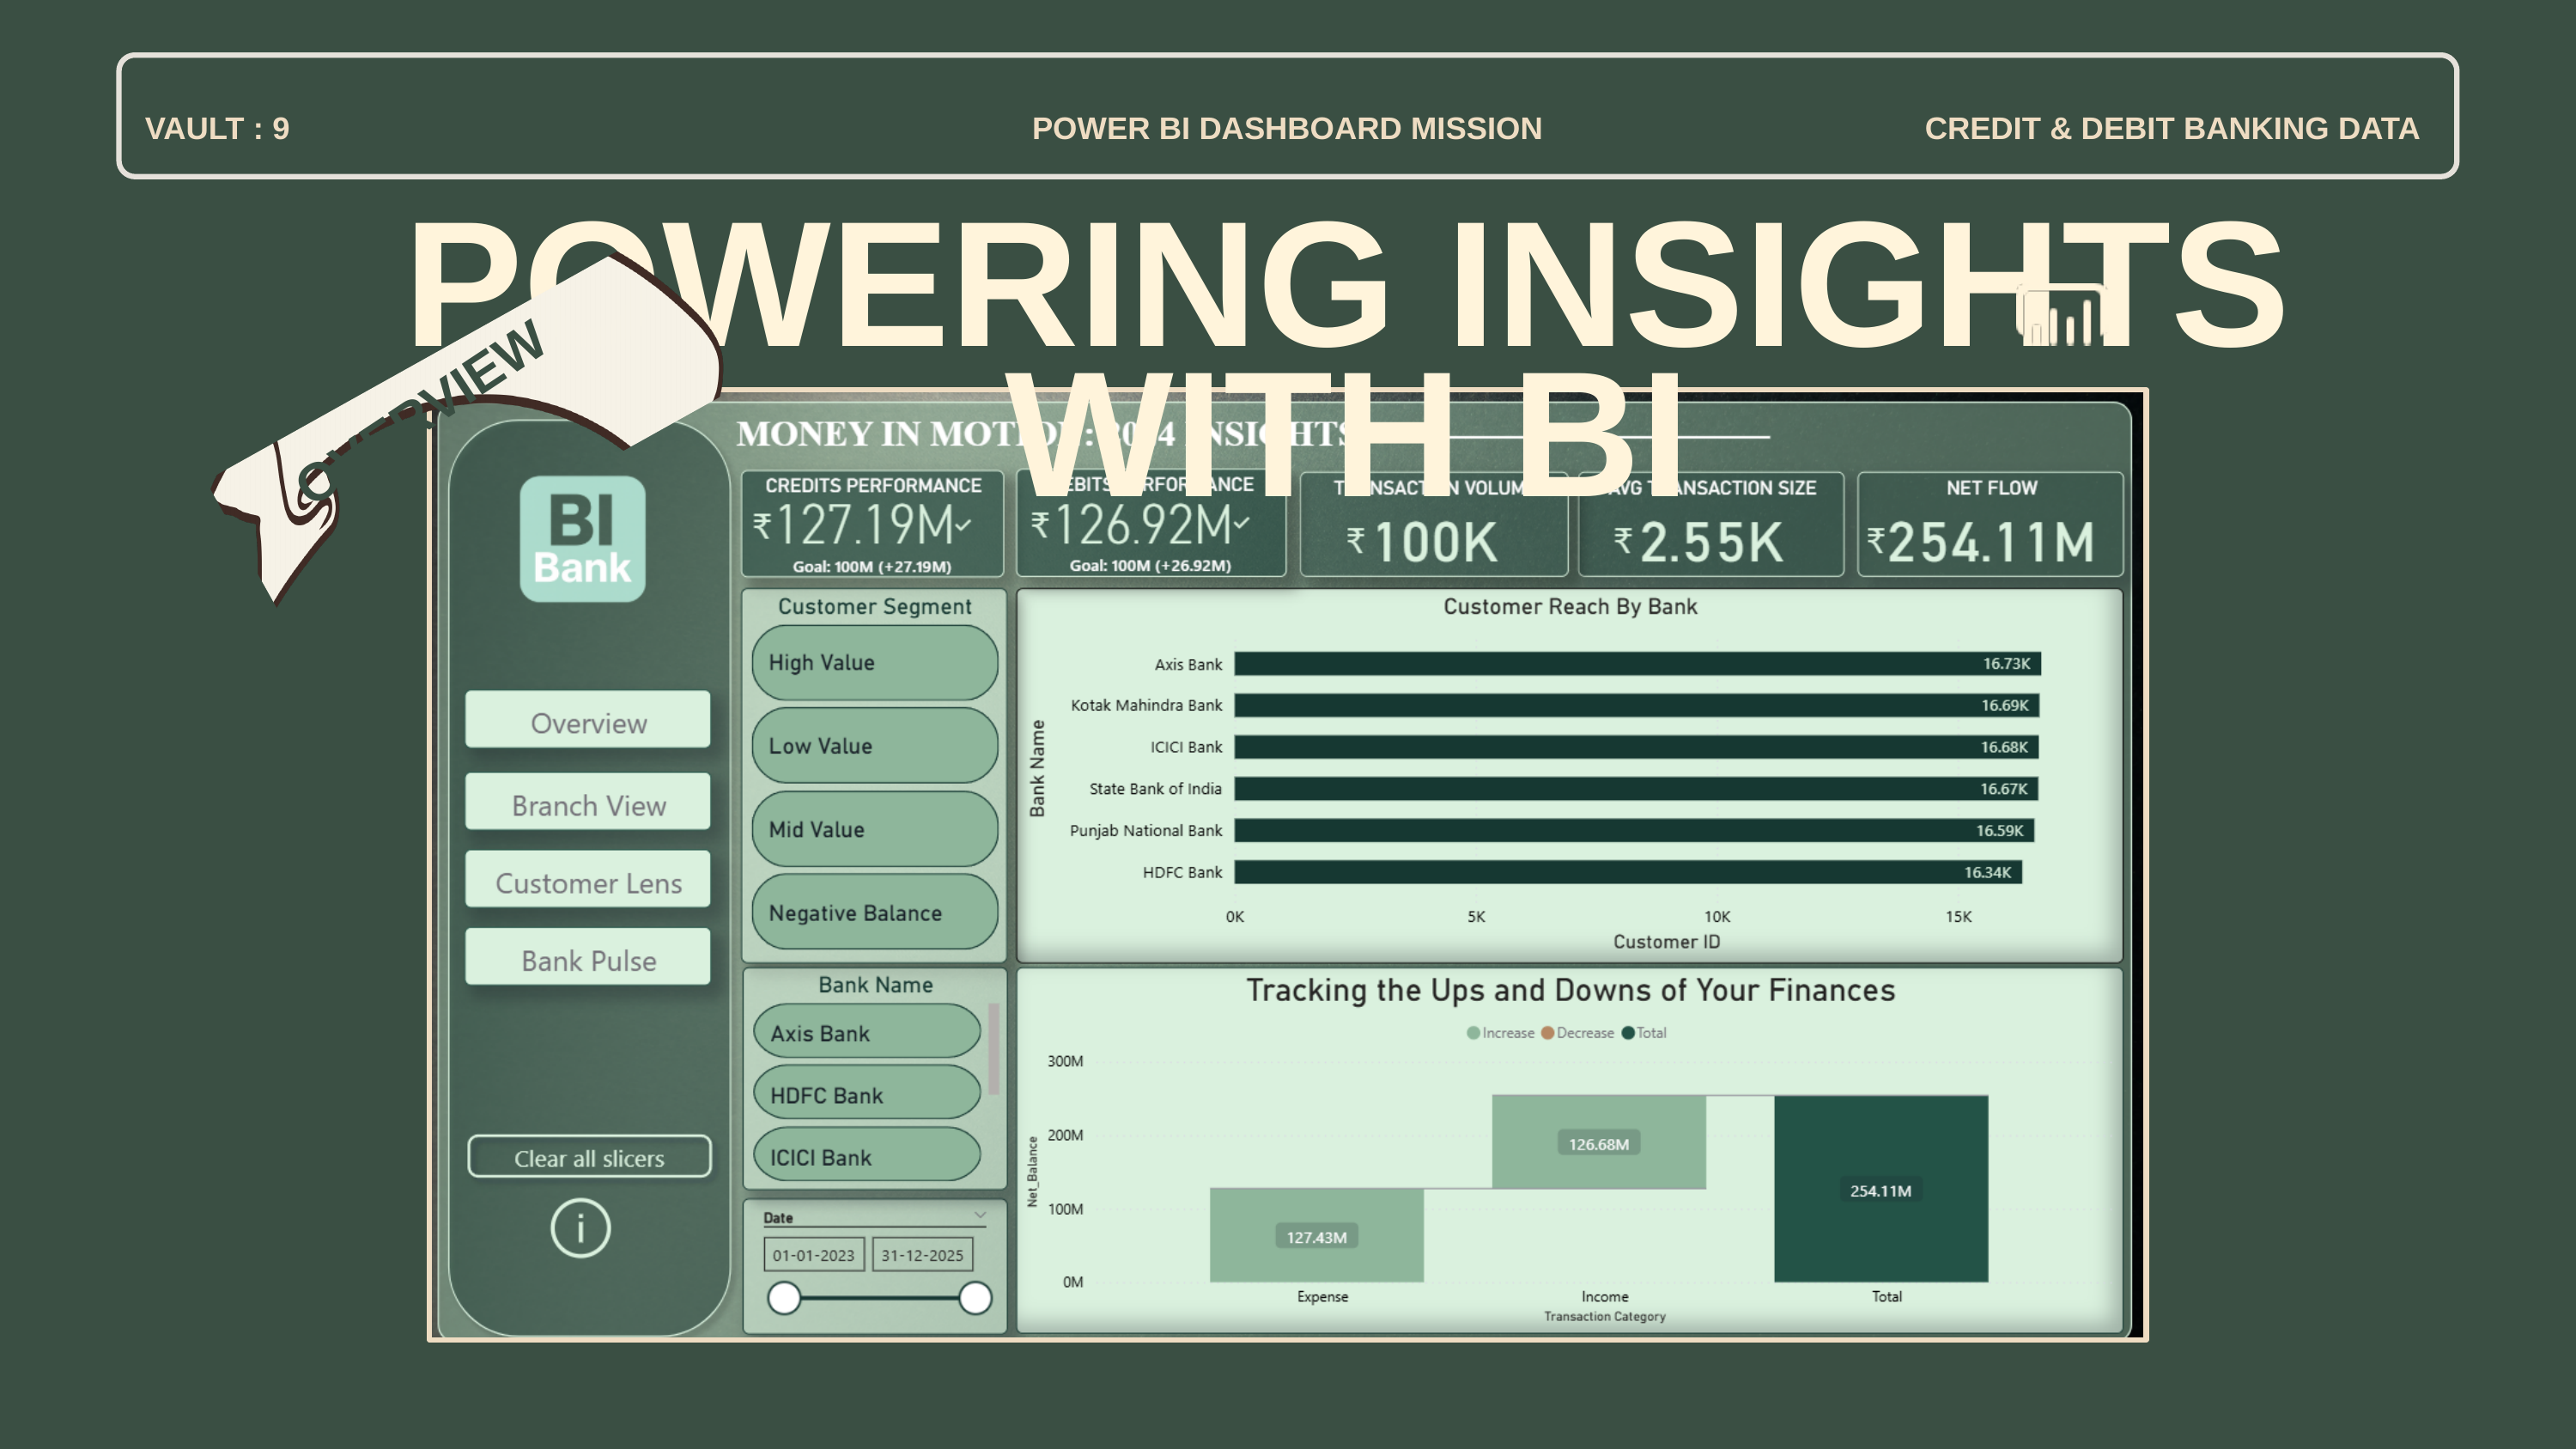

VAULT : 9
POWER BI DASHBOARD MISSION
CREDIT & DEBIT BANKING DATA
POWERING INSIGHTS WITH BI

OVERVIEW